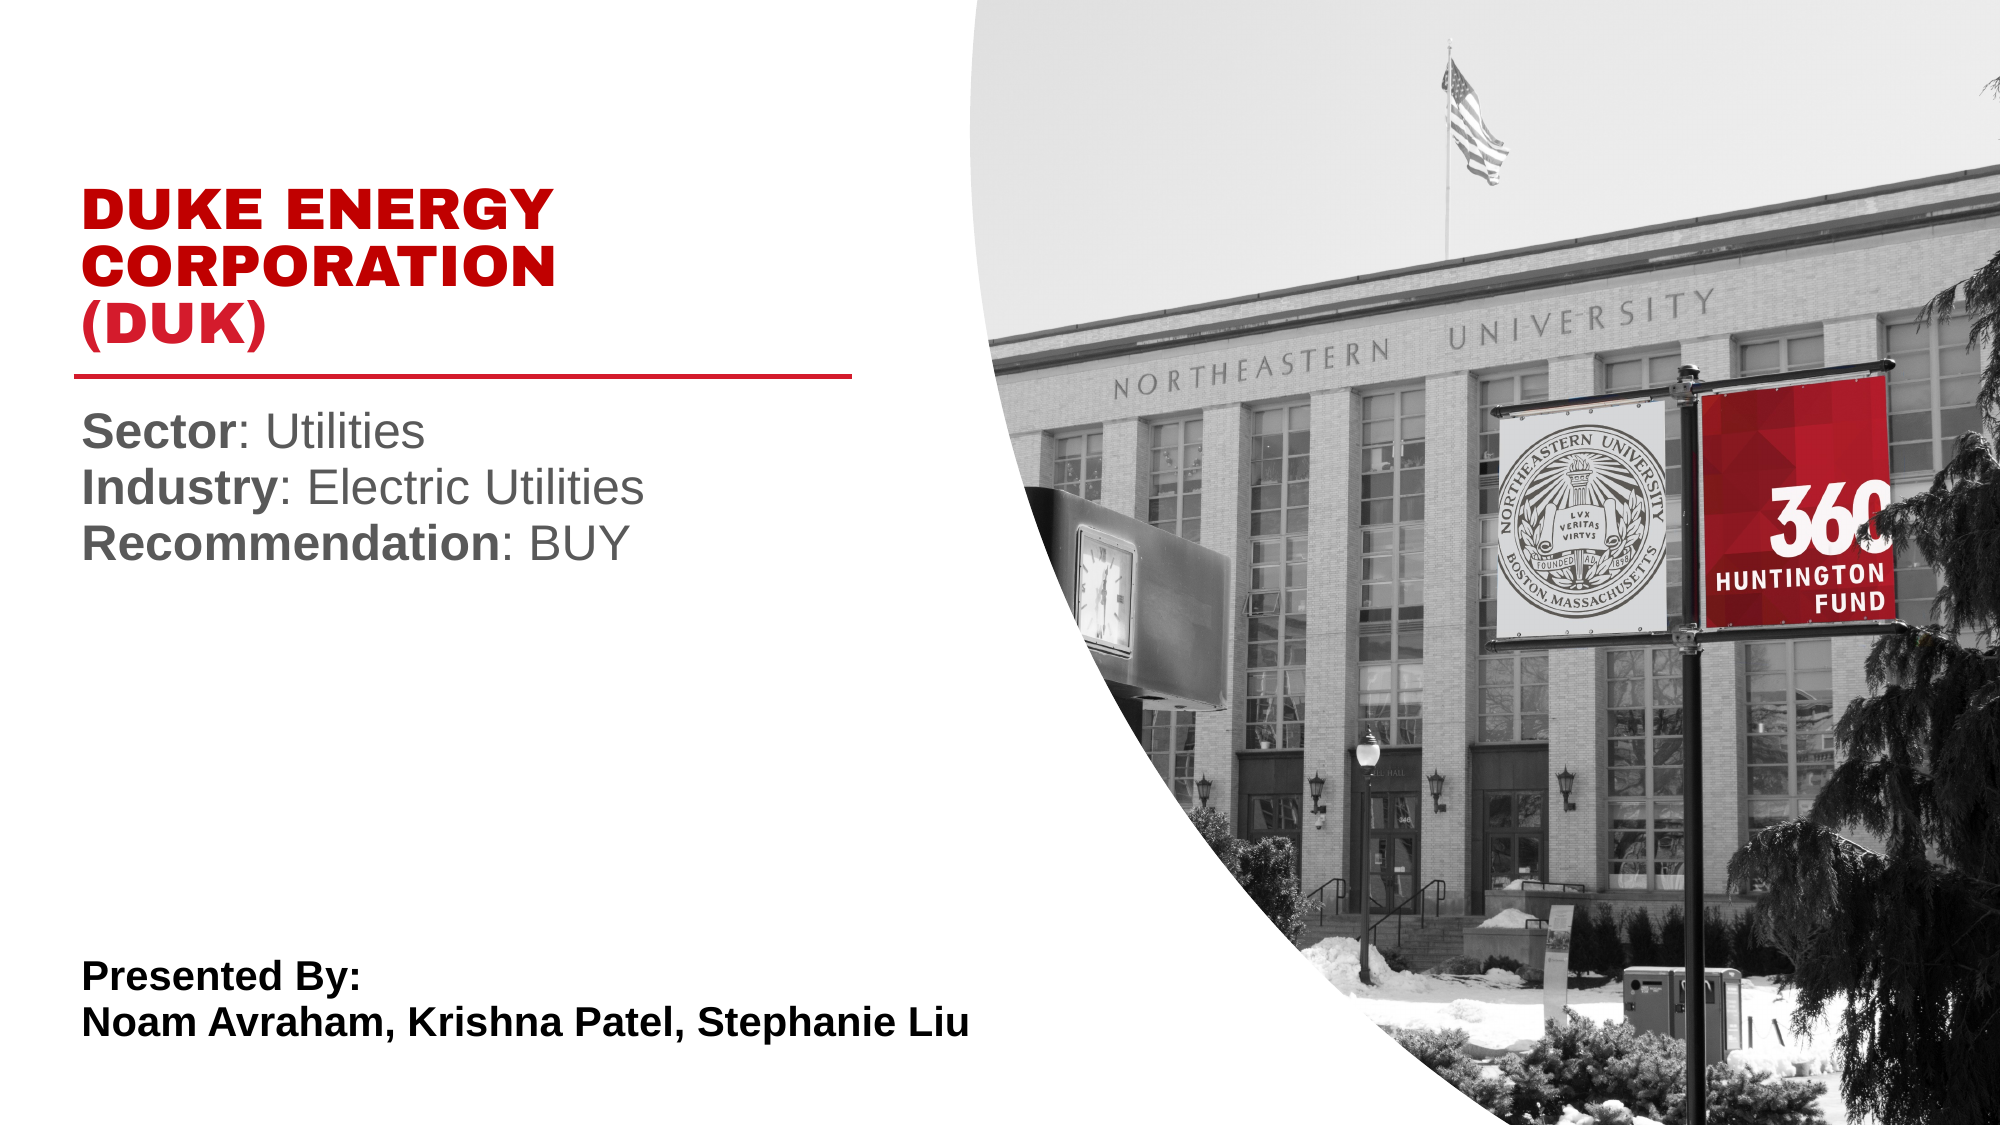

DUKE ENERGY CORPORATION
(DUK)
Sector: Utilities
Industry: Electric Utilities
Recommendation: BUY
Presented By:
Noam Avraham, Krishna Patel, Stephanie Liu